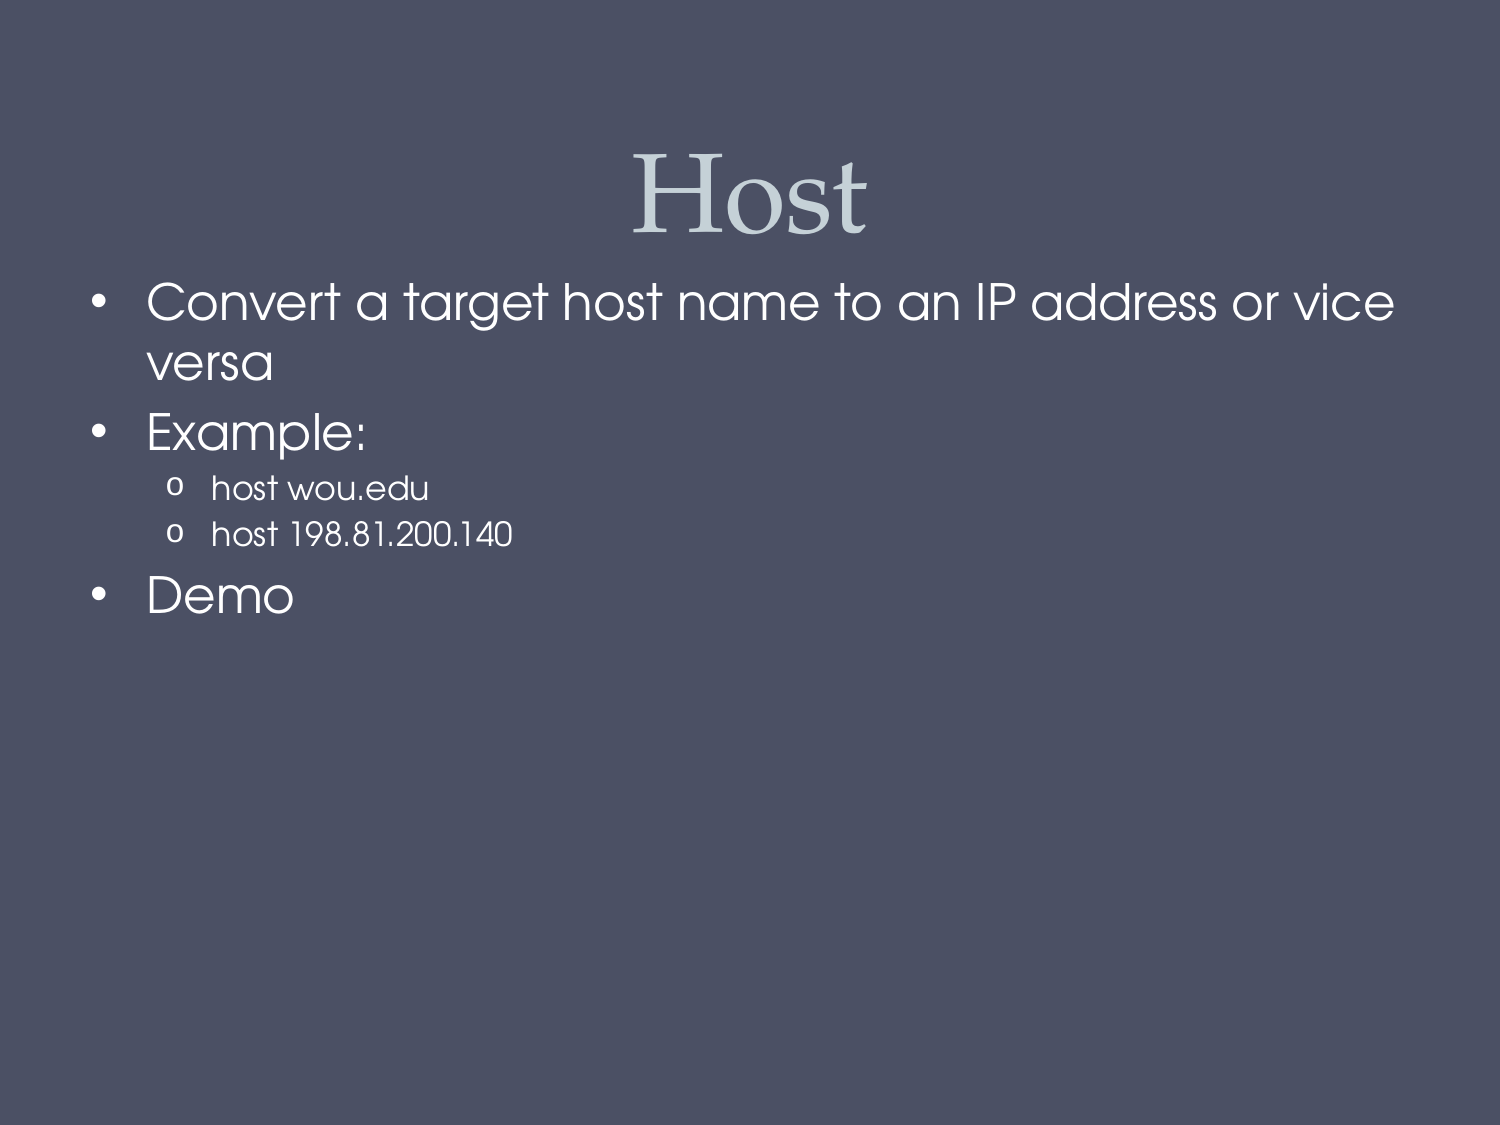

# Host
Convert a target host name to an IP address or vice versa
Example:
host wou.edu
host 198.81.200.140
Demo